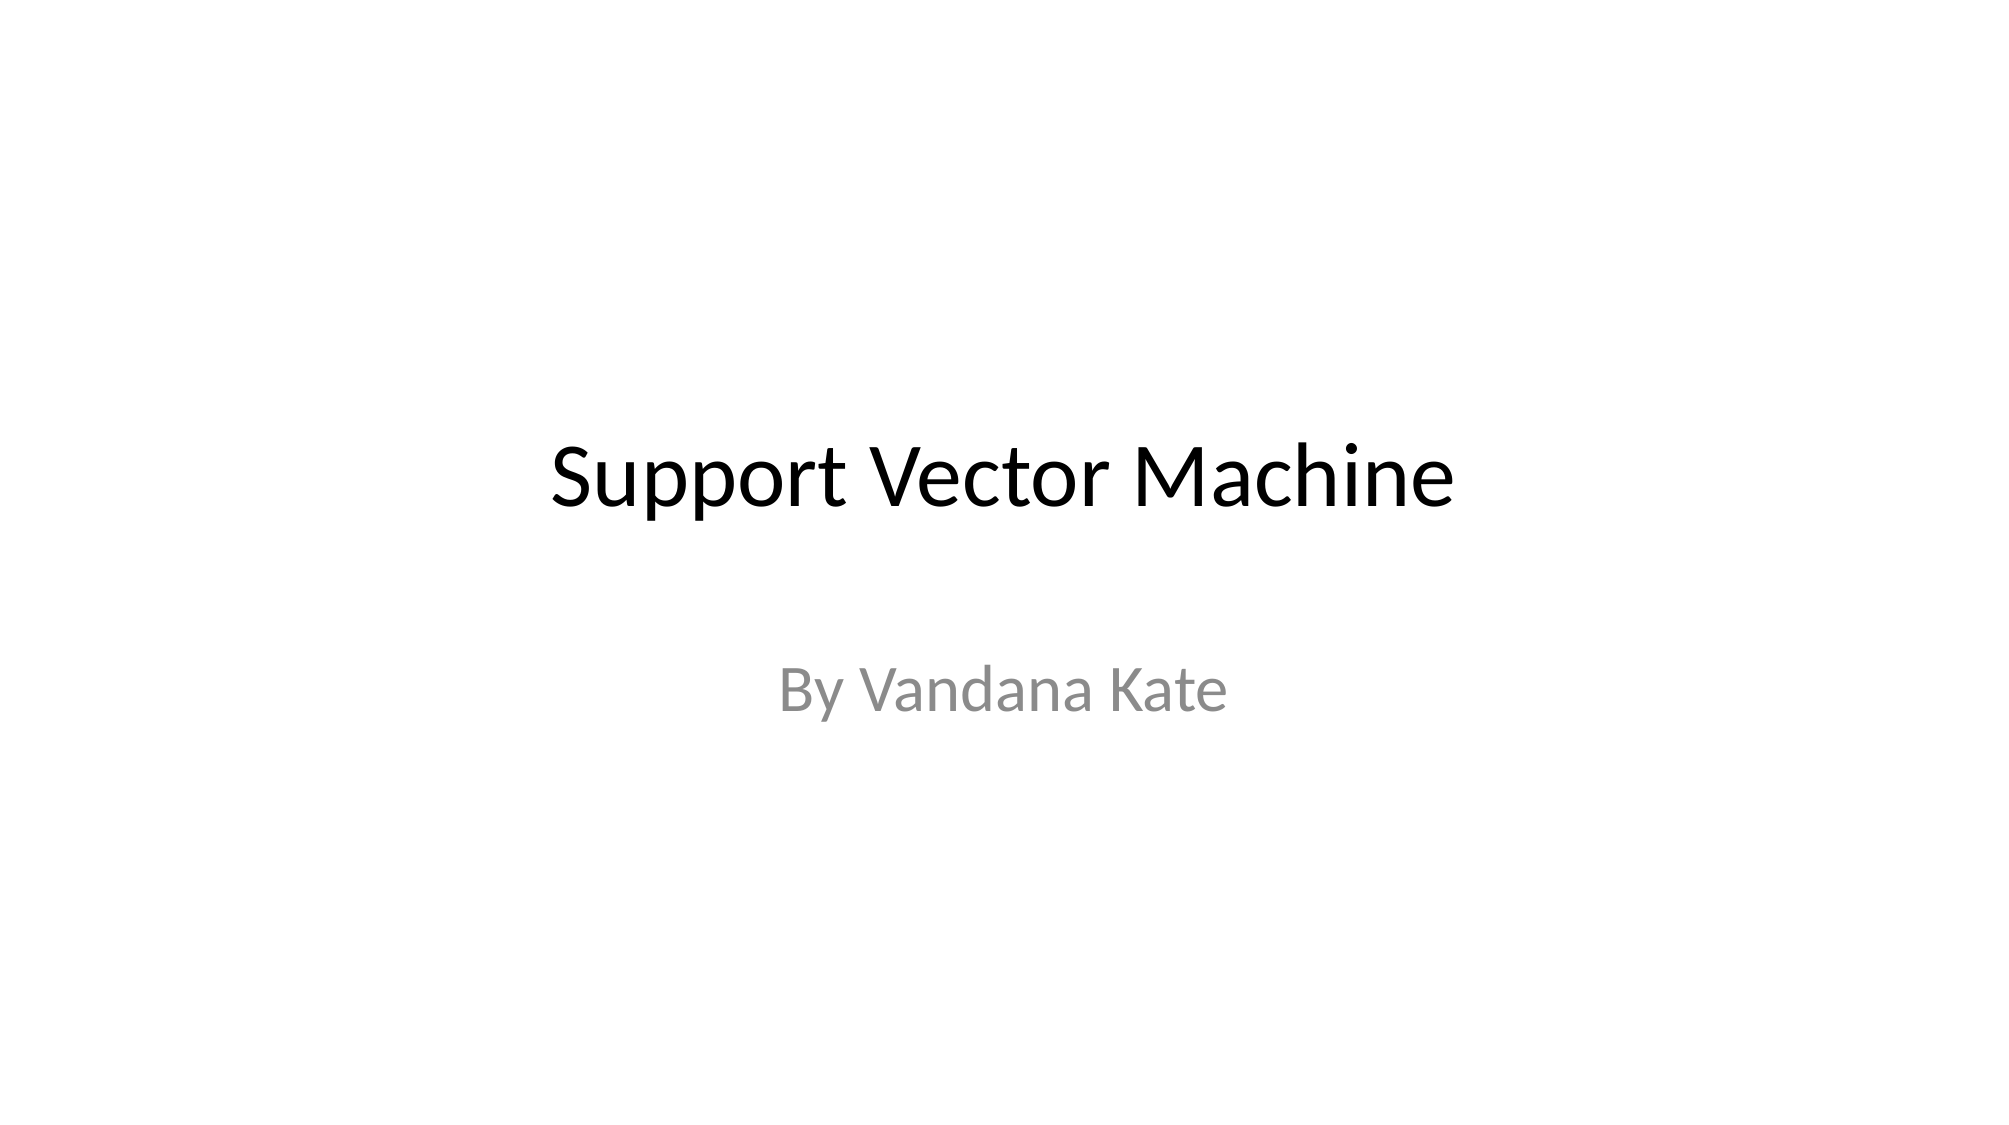

# Support Vector Machine
By Vandana Kate